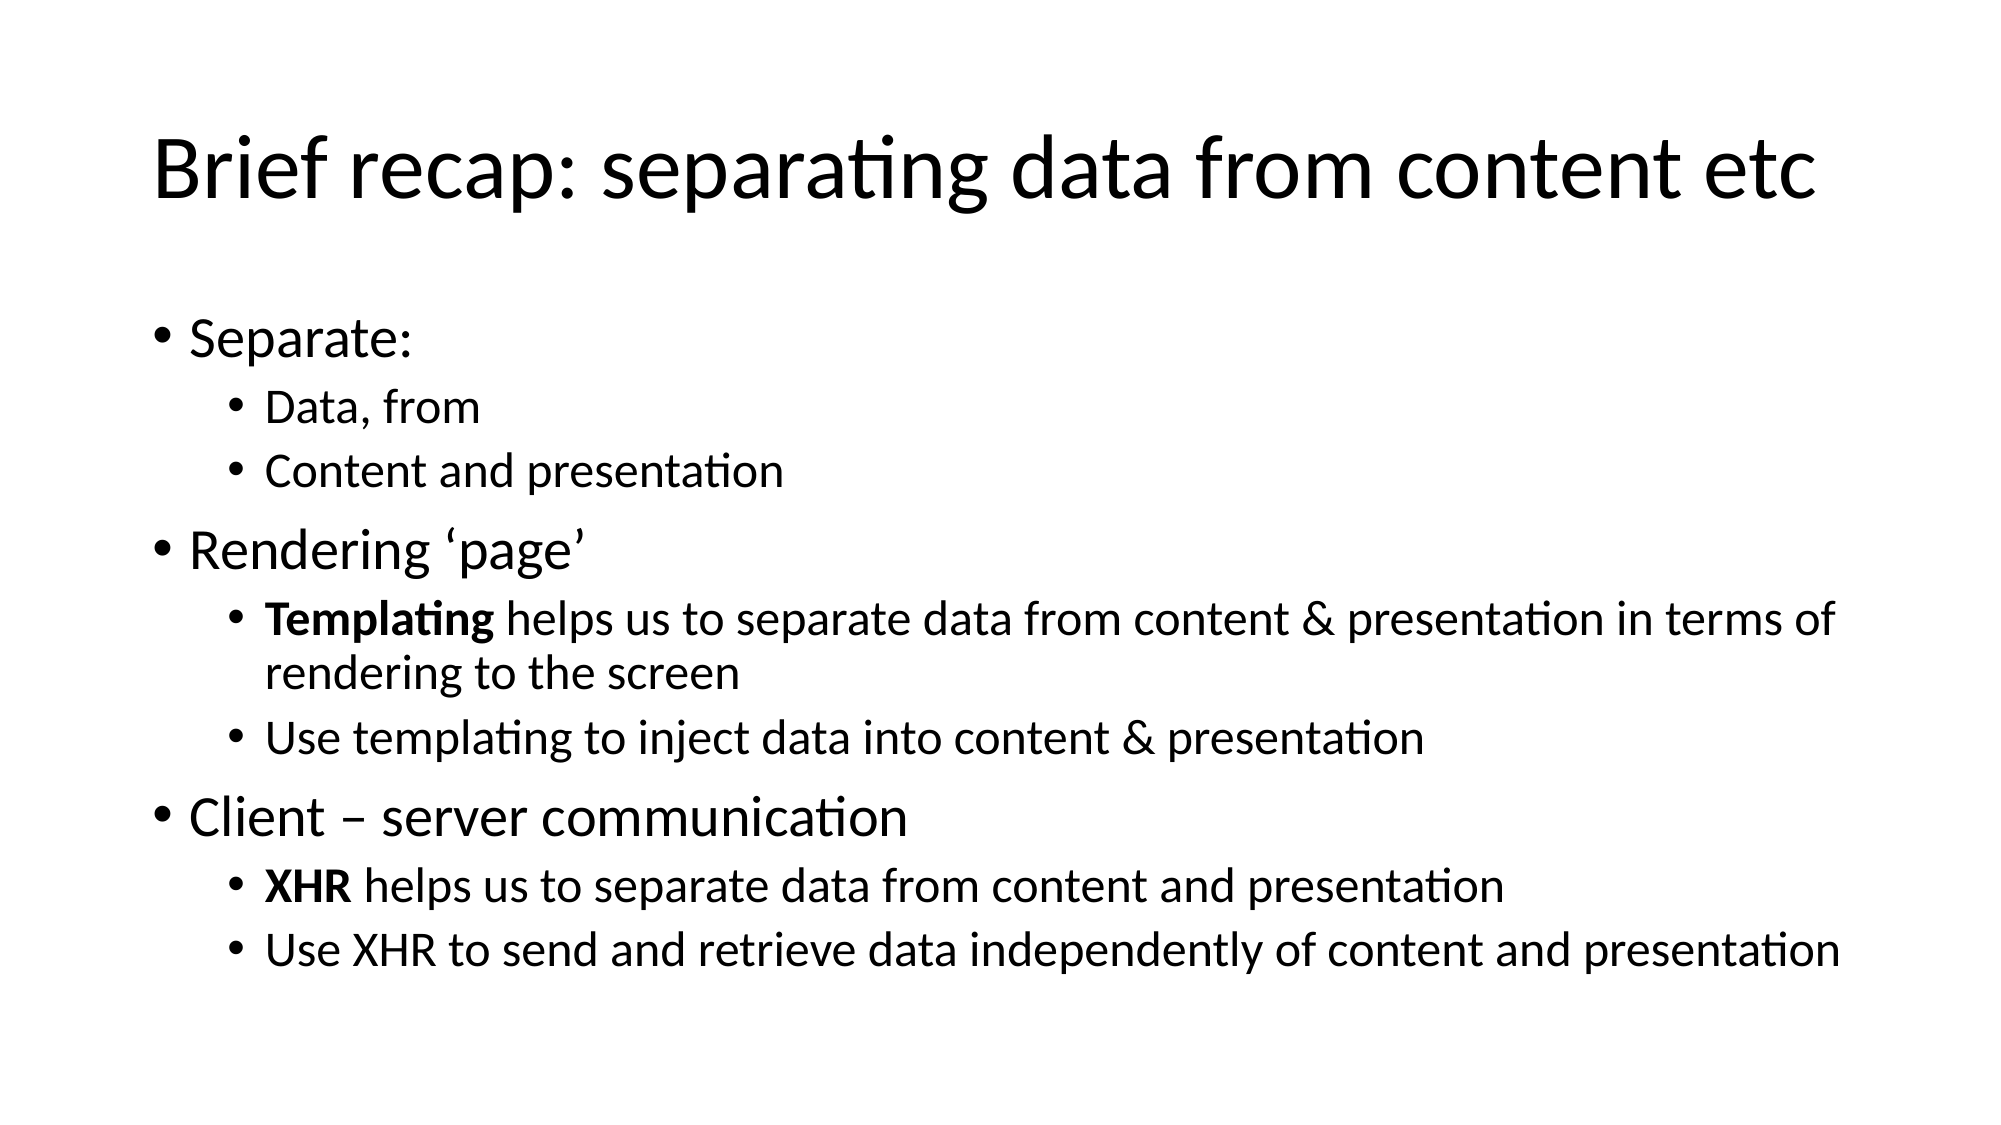

# Brief recap: separating data from content etc
Separate:
Data, from
Content and presentation
Rendering ‘page’
Templating helps us to separate data from content & presentation in terms of rendering to the screen
Use templating to inject data into content & presentation
Client – server communication
XHR helps us to separate data from content and presentation
Use XHR to send and retrieve data independently of content and presentation